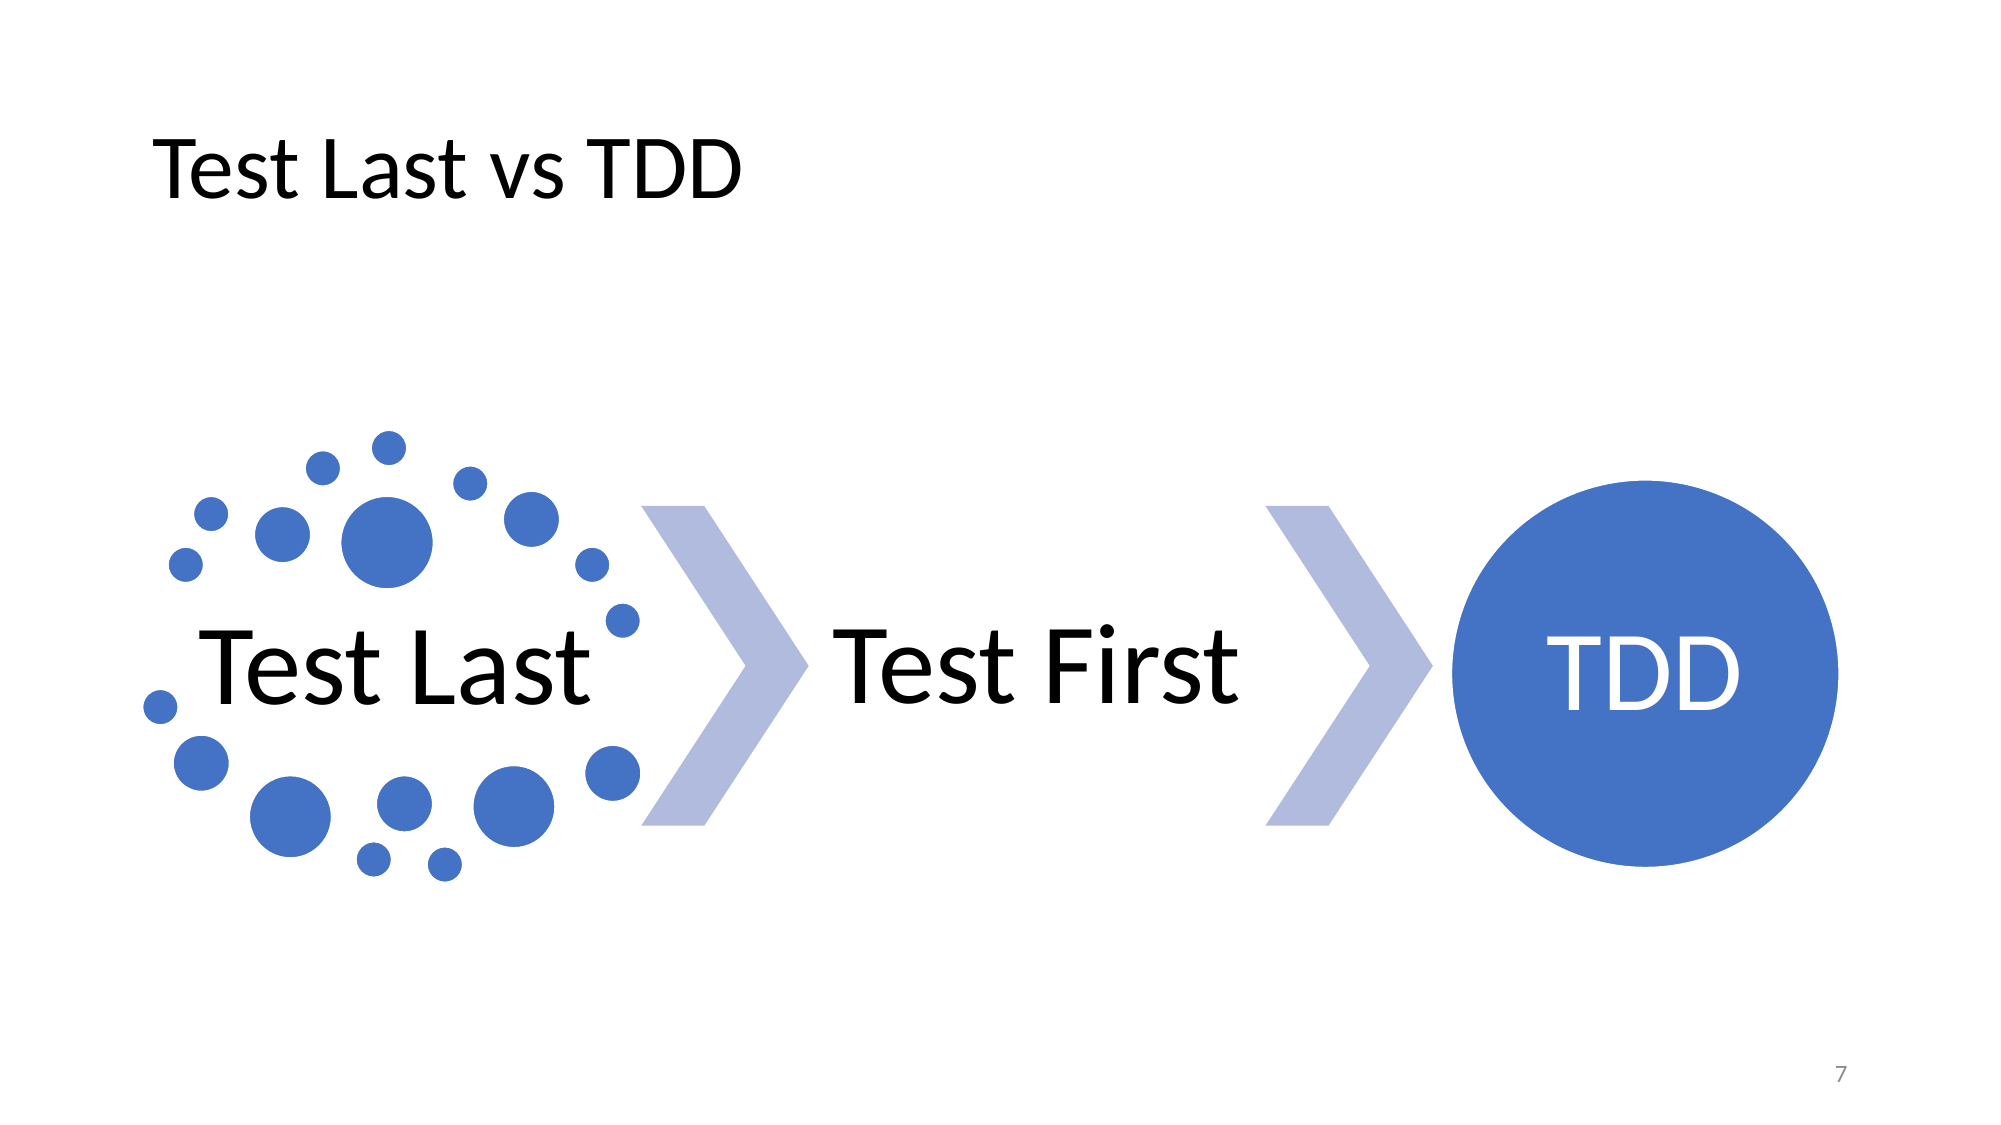

# Test Last vs TDD
Test Last
Test First
TDD
7